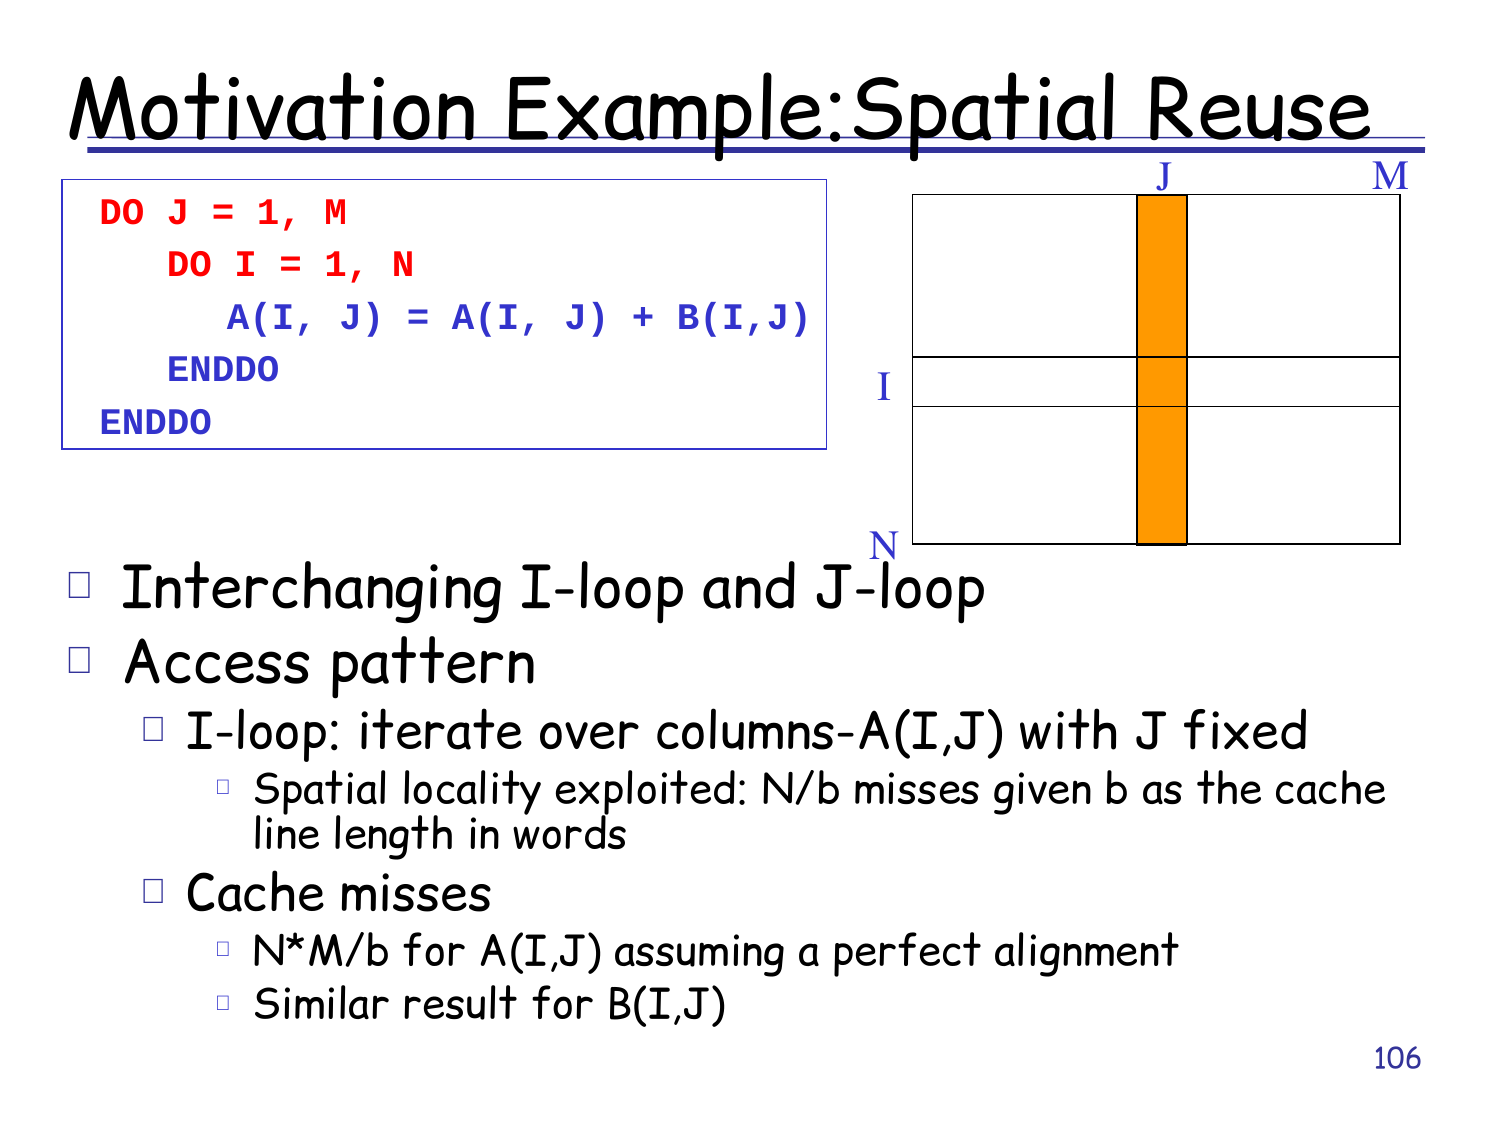

# Motivation Example:Spatial Reuse
M
J
 DO J = 1, M
    DO I = 1, N
	A(I, J) = A(I, J) + B(I,J)
    ENDDO
 ENDDO

I

N
Interchanging I-loop and J-loop
Access pattern
I-loop: iterate over columns-A(I,J) with J fixed
Spatial locality exploited: N/b misses given b as the cache line length in words
Cache misses
N*M/b for A(I,J) assuming a perfect alignment
Similar result for B(I,J)
106